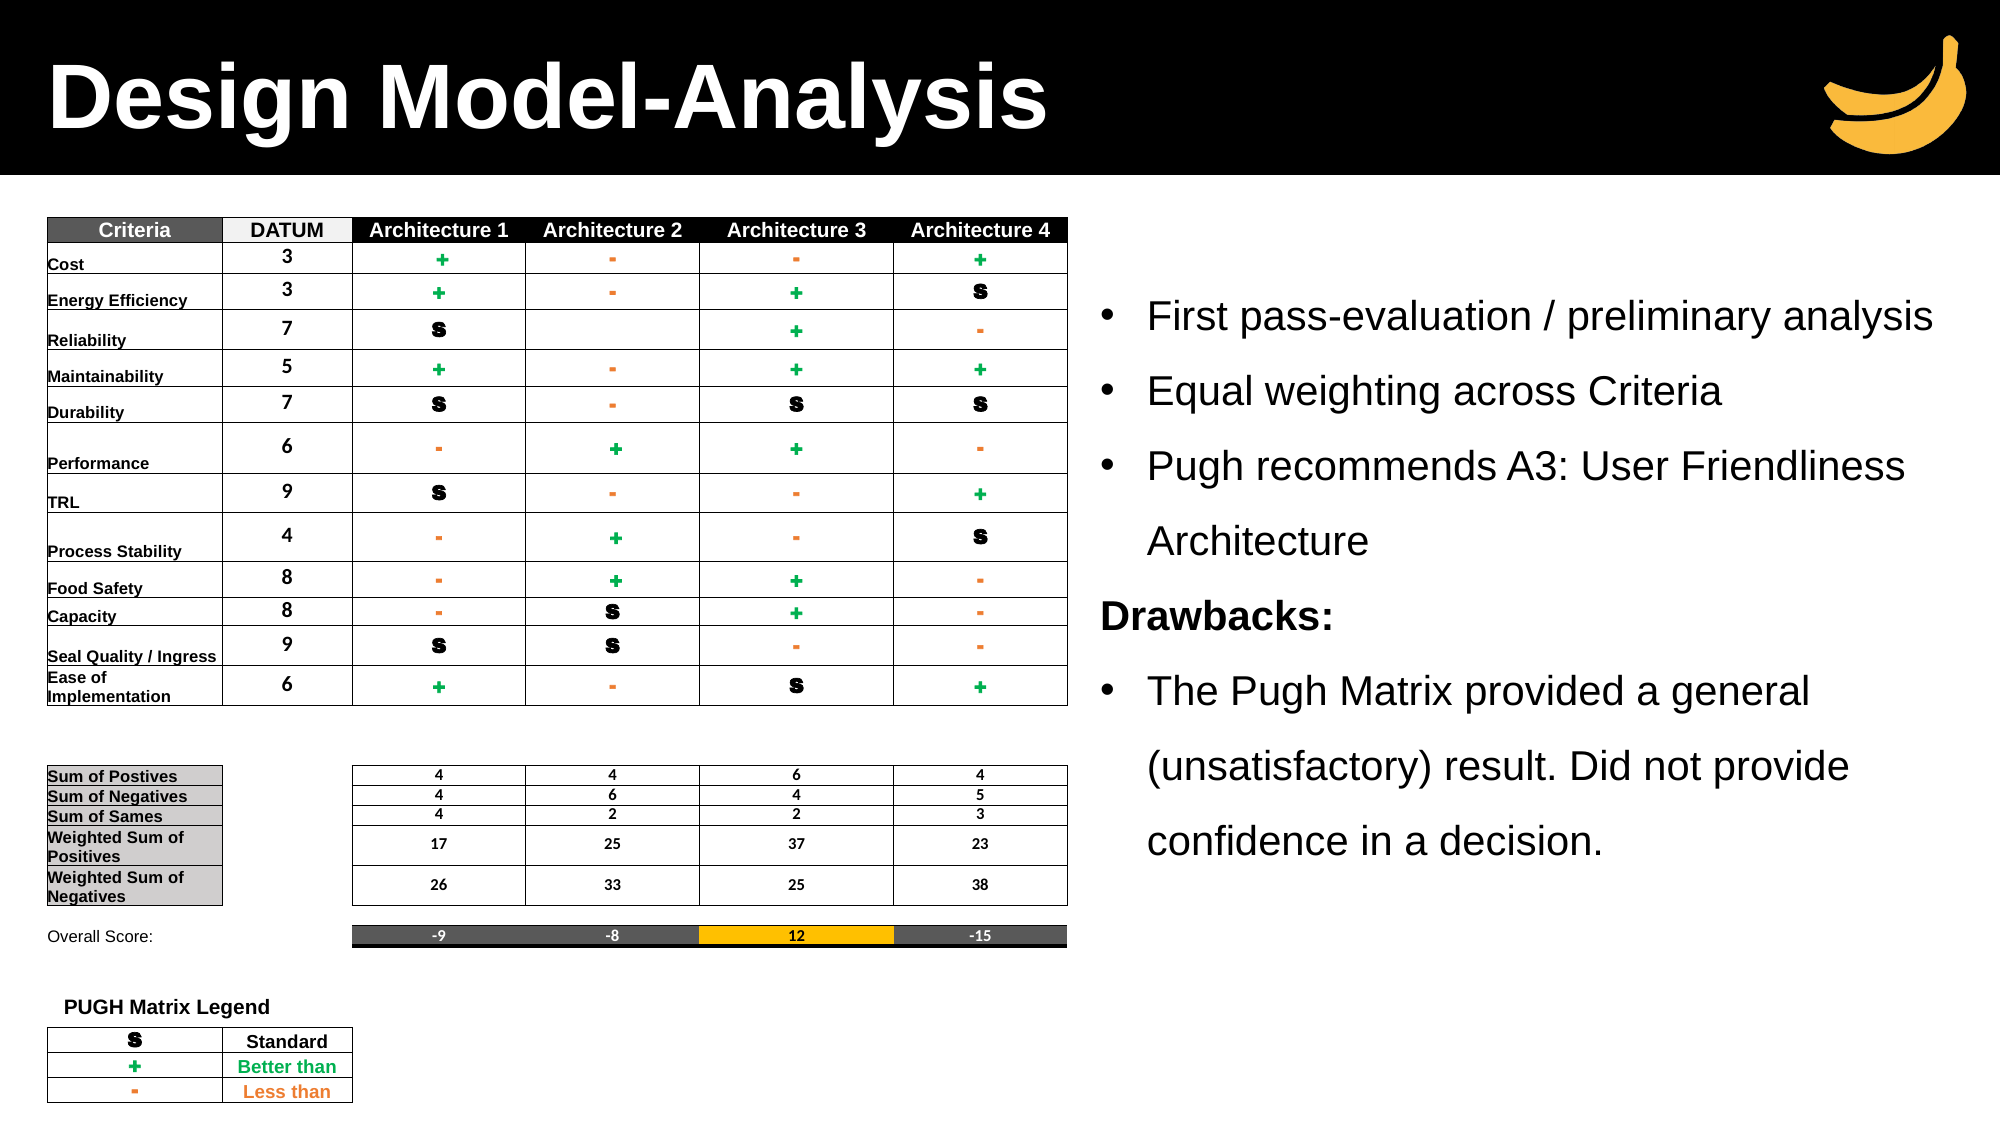

# Design Model-Analysis
| Criteria | DATUM | Architecture 1 | Architecture 2 | Architecture 3 | Architecture 4 |
| --- | --- | --- | --- | --- | --- |
| Cost | 3 | + | - | - | + |
| Energy Efficiency | 3 | + | - | + | S |
| Reliability | 7 | S |  | + | - |
| Maintainability | 5 | + | - | + | + |
| Durability | 7 | S | - | S | S |
| Performance | 6 | - | + | + | - |
| TRL | 9 | S | - | - | + |
| Process Stability | 4 | - | + | - | S |
| Food Safety | 8 | - | + | + | - |
| Capacity | 8 | - | S | + | - |
| Seal Quality / Ingress | 9 | S | S | - | - |
| Ease of Implementation | 6 | + | - | S | + |
|  |  |  |  |  |  |
|  |  |  |  |  |  |
|  |  |  |  |  |  |
| Sum of Postives |  | 4 | 4 | 6 | 4 |
| Sum of Negatives |  | 4 | 6 | 4 | 5 |
| Sum of Sames |  | 4 | 2 | 2 | 3 |
| Weighted Sum of Positives |  | 17 | 25 | 37 | 23 |
| Weighted Sum of Negatives |  | 26 | 33 | 25 | 38 |
|  |  |  |  |  |  |
| Overall Score: |  | -9 | -8 | 12 | -15 |
|  |  |  |  |  |  |
|  |  |  |  |  |  |
| PUGH Matrix Legend |  |  |  |  |  |
| S | Standard |  |  |  |  |
| + | Better than |  |  |  |  |
| - | Less than |  |  |  |  |
First pass-evaluation / preliminary analysis
Equal weighting across Criteria
Pugh recommends A3: User Friendliness Architecture
Drawbacks:
The Pugh Matrix provided a general (unsatisfactory) result. Did not provide confidence in a decision.